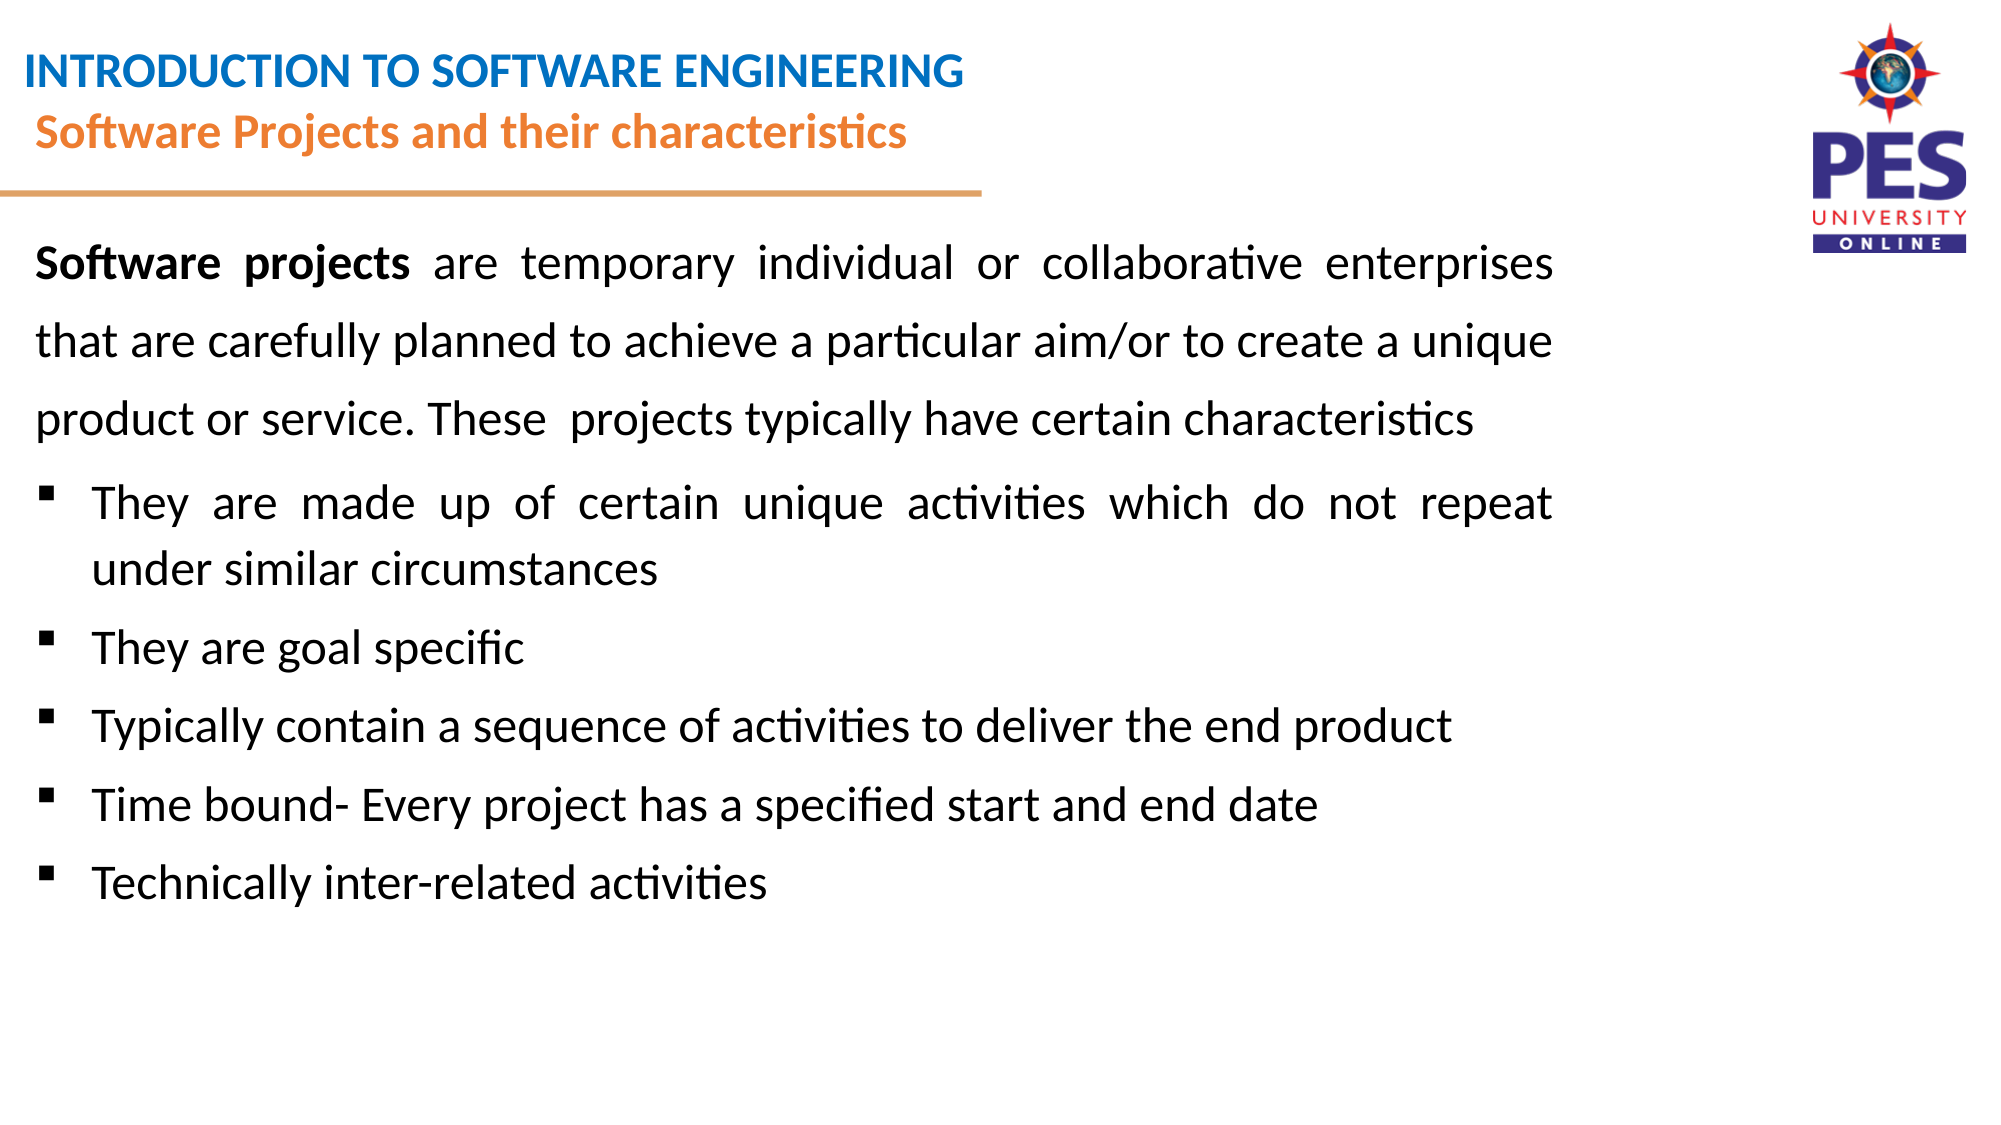

Software Projects and their characteristics

Software projects are temporary individual or collaborative enterprises that are carefully planned to achieve a particular aim/or to create a unique product or service. These  projects typically have certain characteristics
They are made up of certain unique activities which do not repeat under similar circumstances
They are goal specific
Typically contain a sequence of activities to deliver the end product
Time bound- Every project has a specified start and end date
Technically inter-related activities